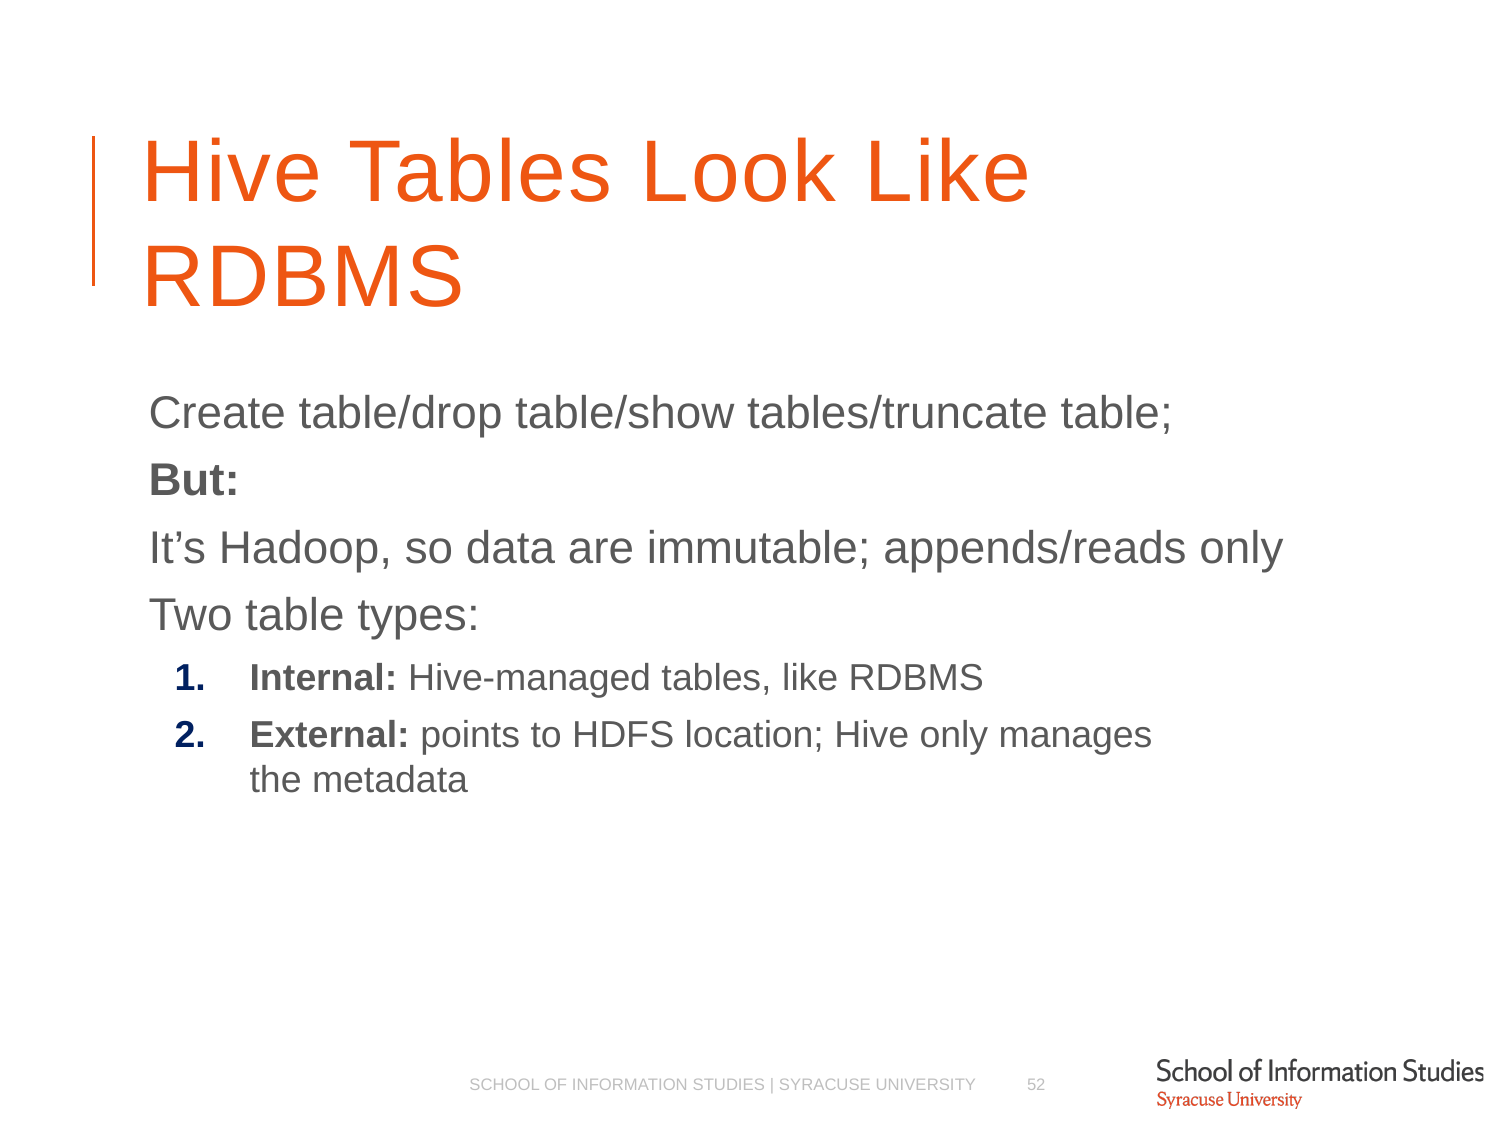

# Hive Tables Look Like RDBMS
Create table/drop table/show tables/truncate table;
But:
It’s Hadoop, so data are immutable; appends/reads only
Two table types:
Internal: Hive-managed tables, like RDBMS
External: points to HDFS location; Hive only manages
the metadata
School of Information Studies | Syracuse University
52